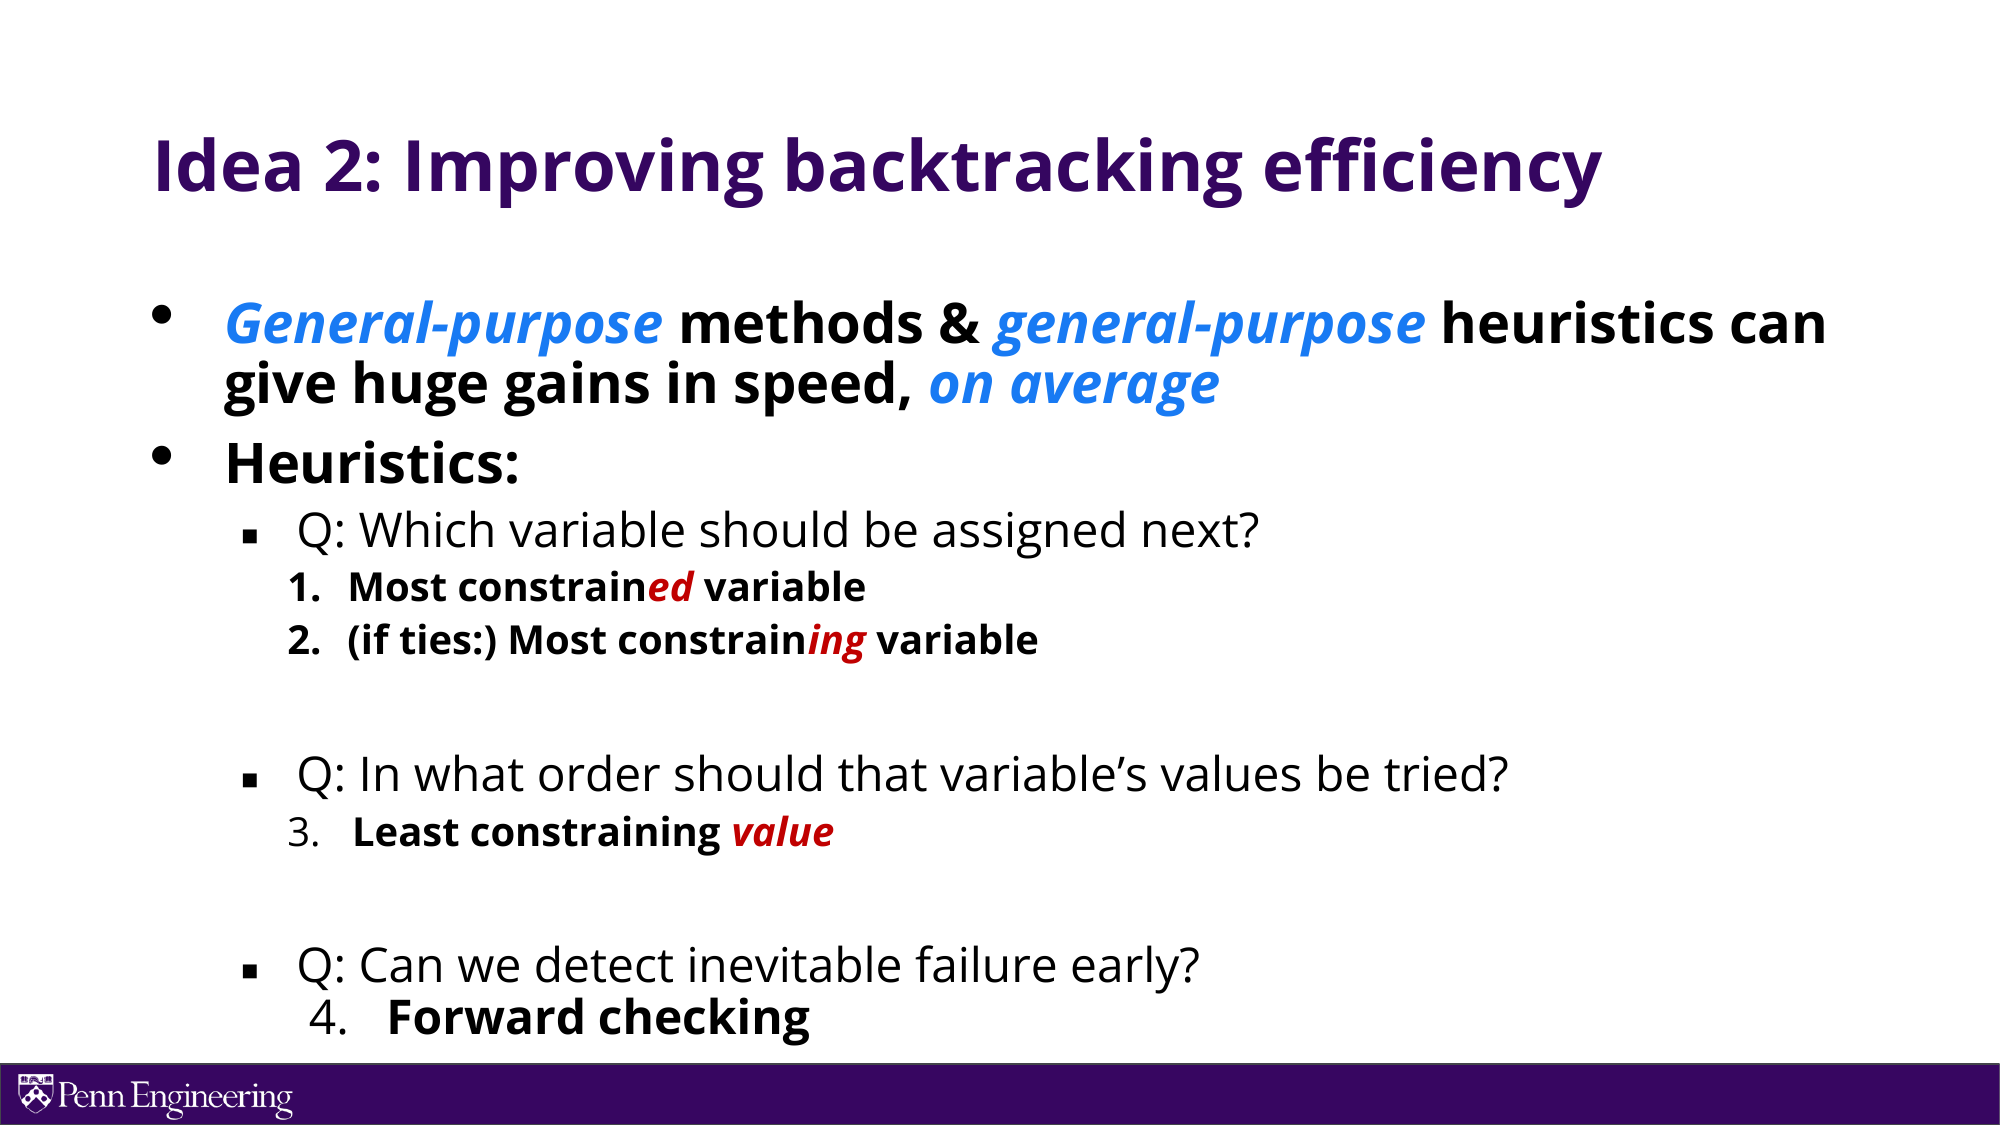

# Idea 2: Improving backtracking efficiency
General-purpose methods & general-purpose heuristics can give huge gains in speed, on average
Heuristics:
Q: Which variable should be assigned next?
Most constrained variable
(if ties:) Most constraining variable

Q: In what order should that variable’s values be tried?
3.   Least constraining value

Q: Can we detect inevitable failure early?
 4.   Forward checking